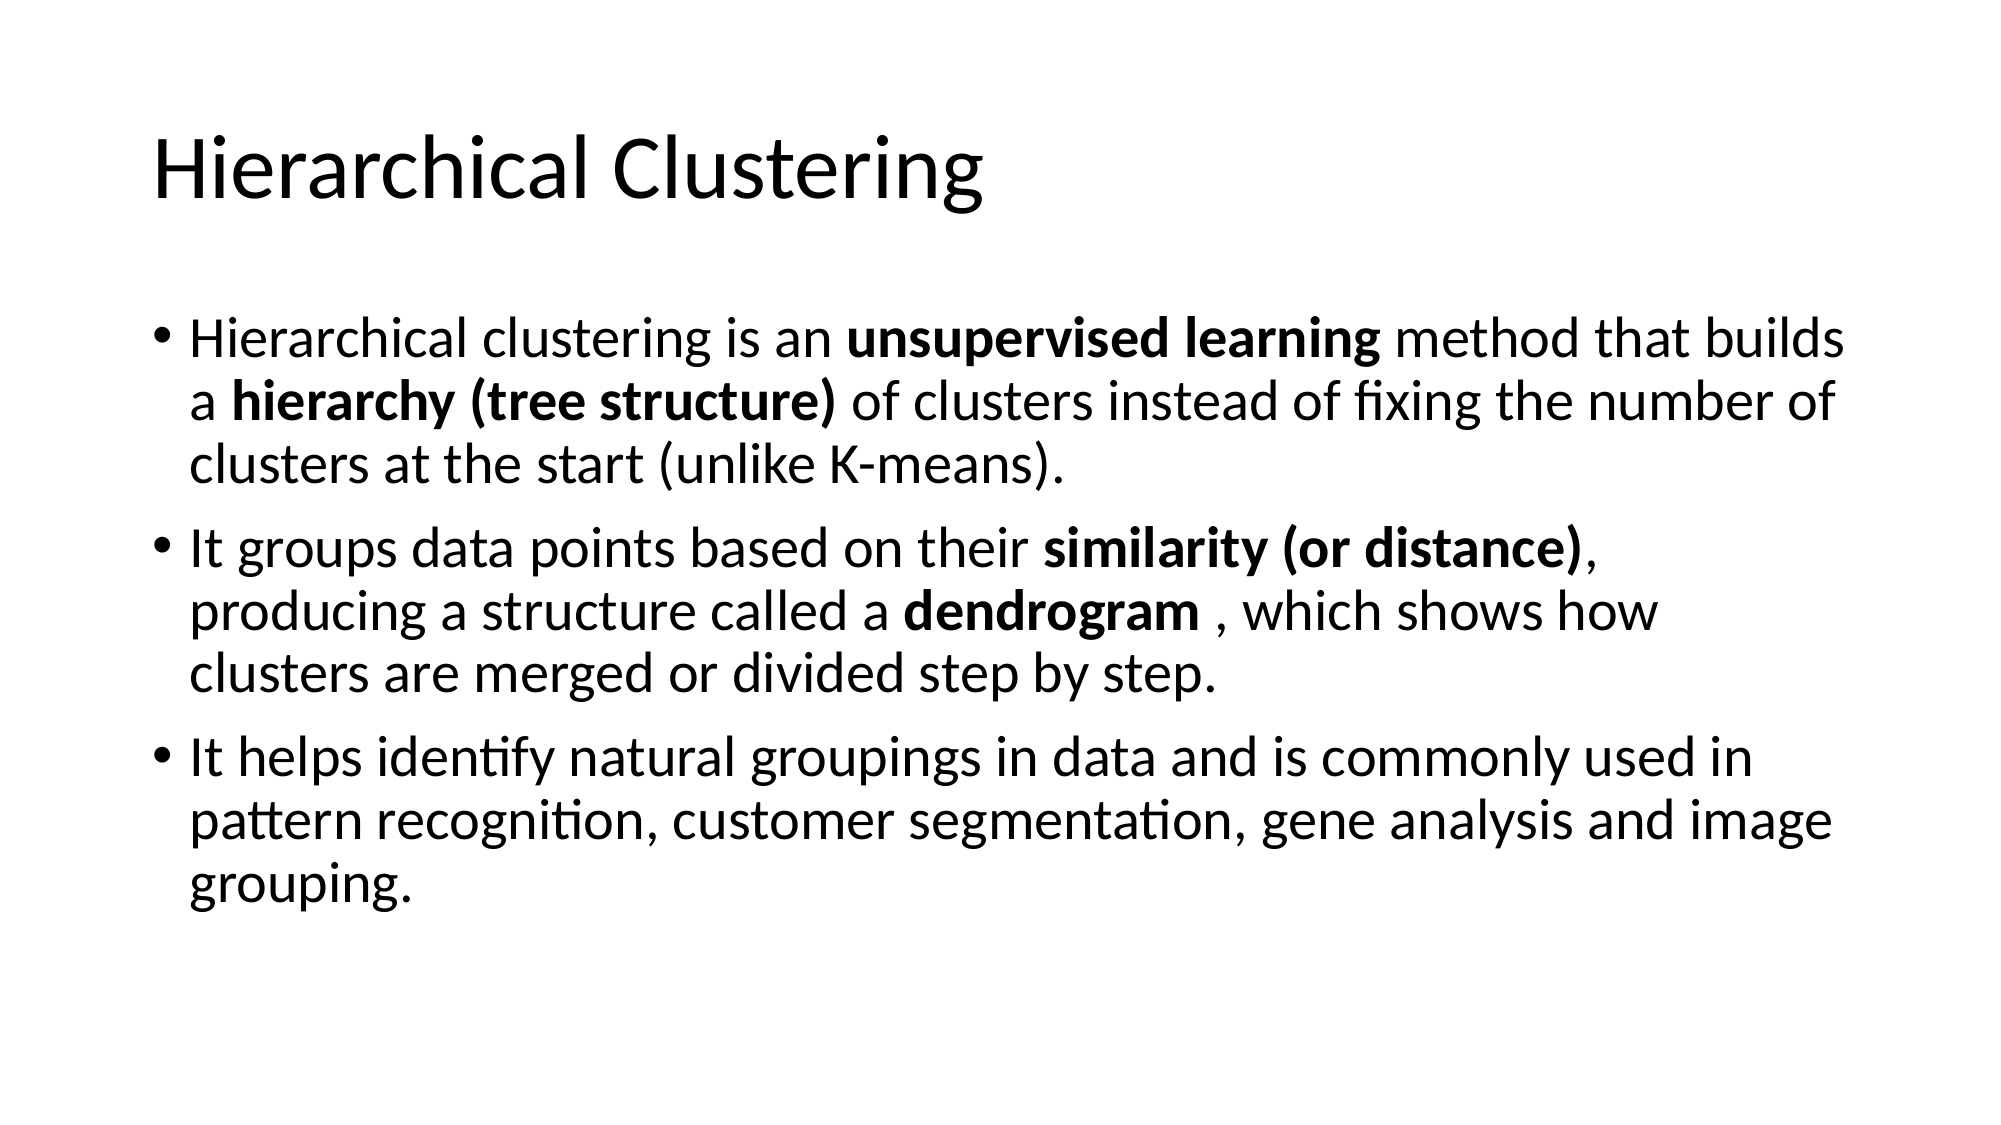

# Hierarchical Clustering
Hierarchical clustering is an unsupervised learning method that builds a hierarchy (tree structure) of clusters instead of fixing the number of clusters at the start (unlike K-means).
It groups data points based on their similarity (or distance), producing a structure called a dendrogram , which shows how clusters are merged or divided step by step.
It helps identify natural groupings in data and is commonly used in pattern recognition, customer segmentation, gene analysis and image grouping.